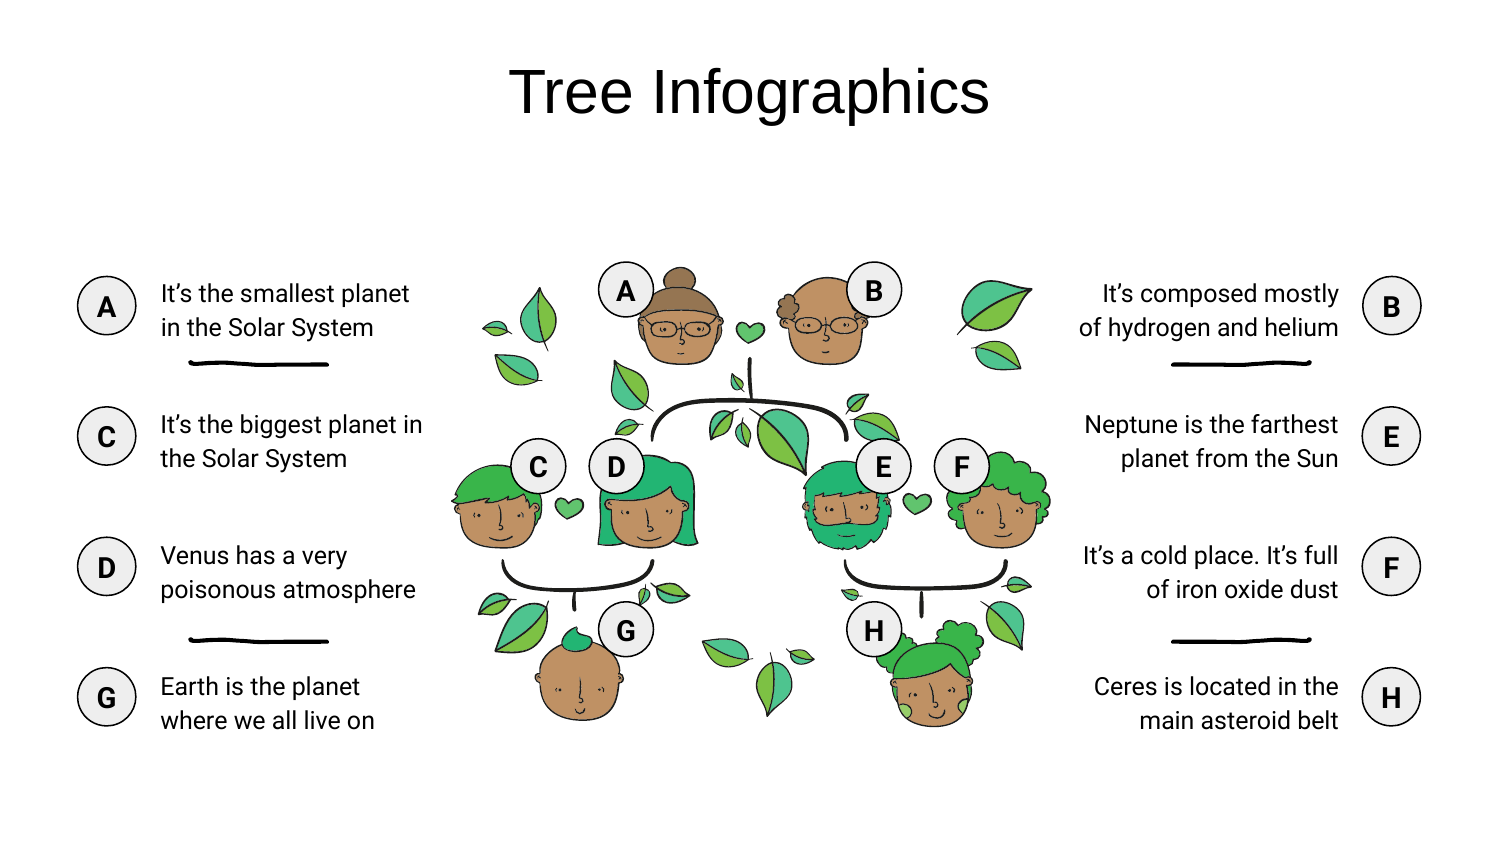

# Tree Infographics
It’s the smallest planet in the Solar System
It’s composed mostly of hydrogen and helium

A
B

A
B

It’s the biggest planet in the Solar System
Neptune is the farthest planet from the Sun

C
E

C
D
E
F

Venus has a very poisonous atmosphere
It’s a cold place. It’s full of iron oxide dust

D
F

G
H

Earth is the planet where we all live on

Ceres is located in the main asteroid belt

G
H